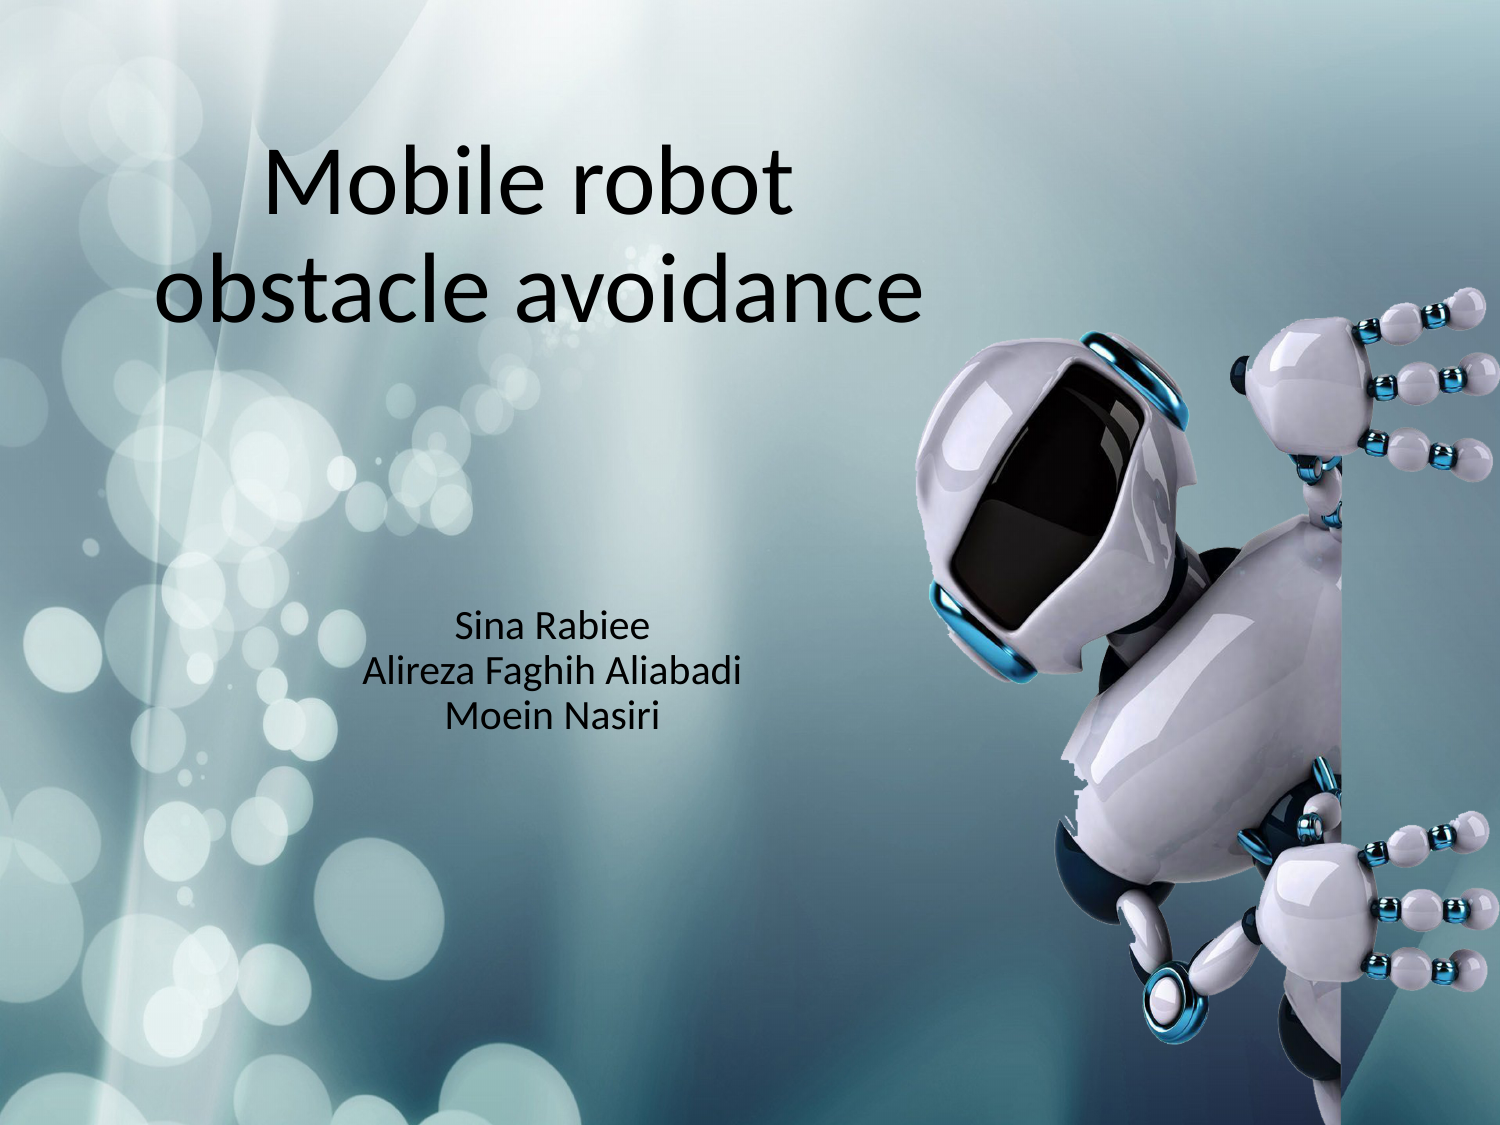

# Mobile robot obstacle avoidance
Sina Rabiee
Alireza Faghih Aliabadi
Moein Nasiri